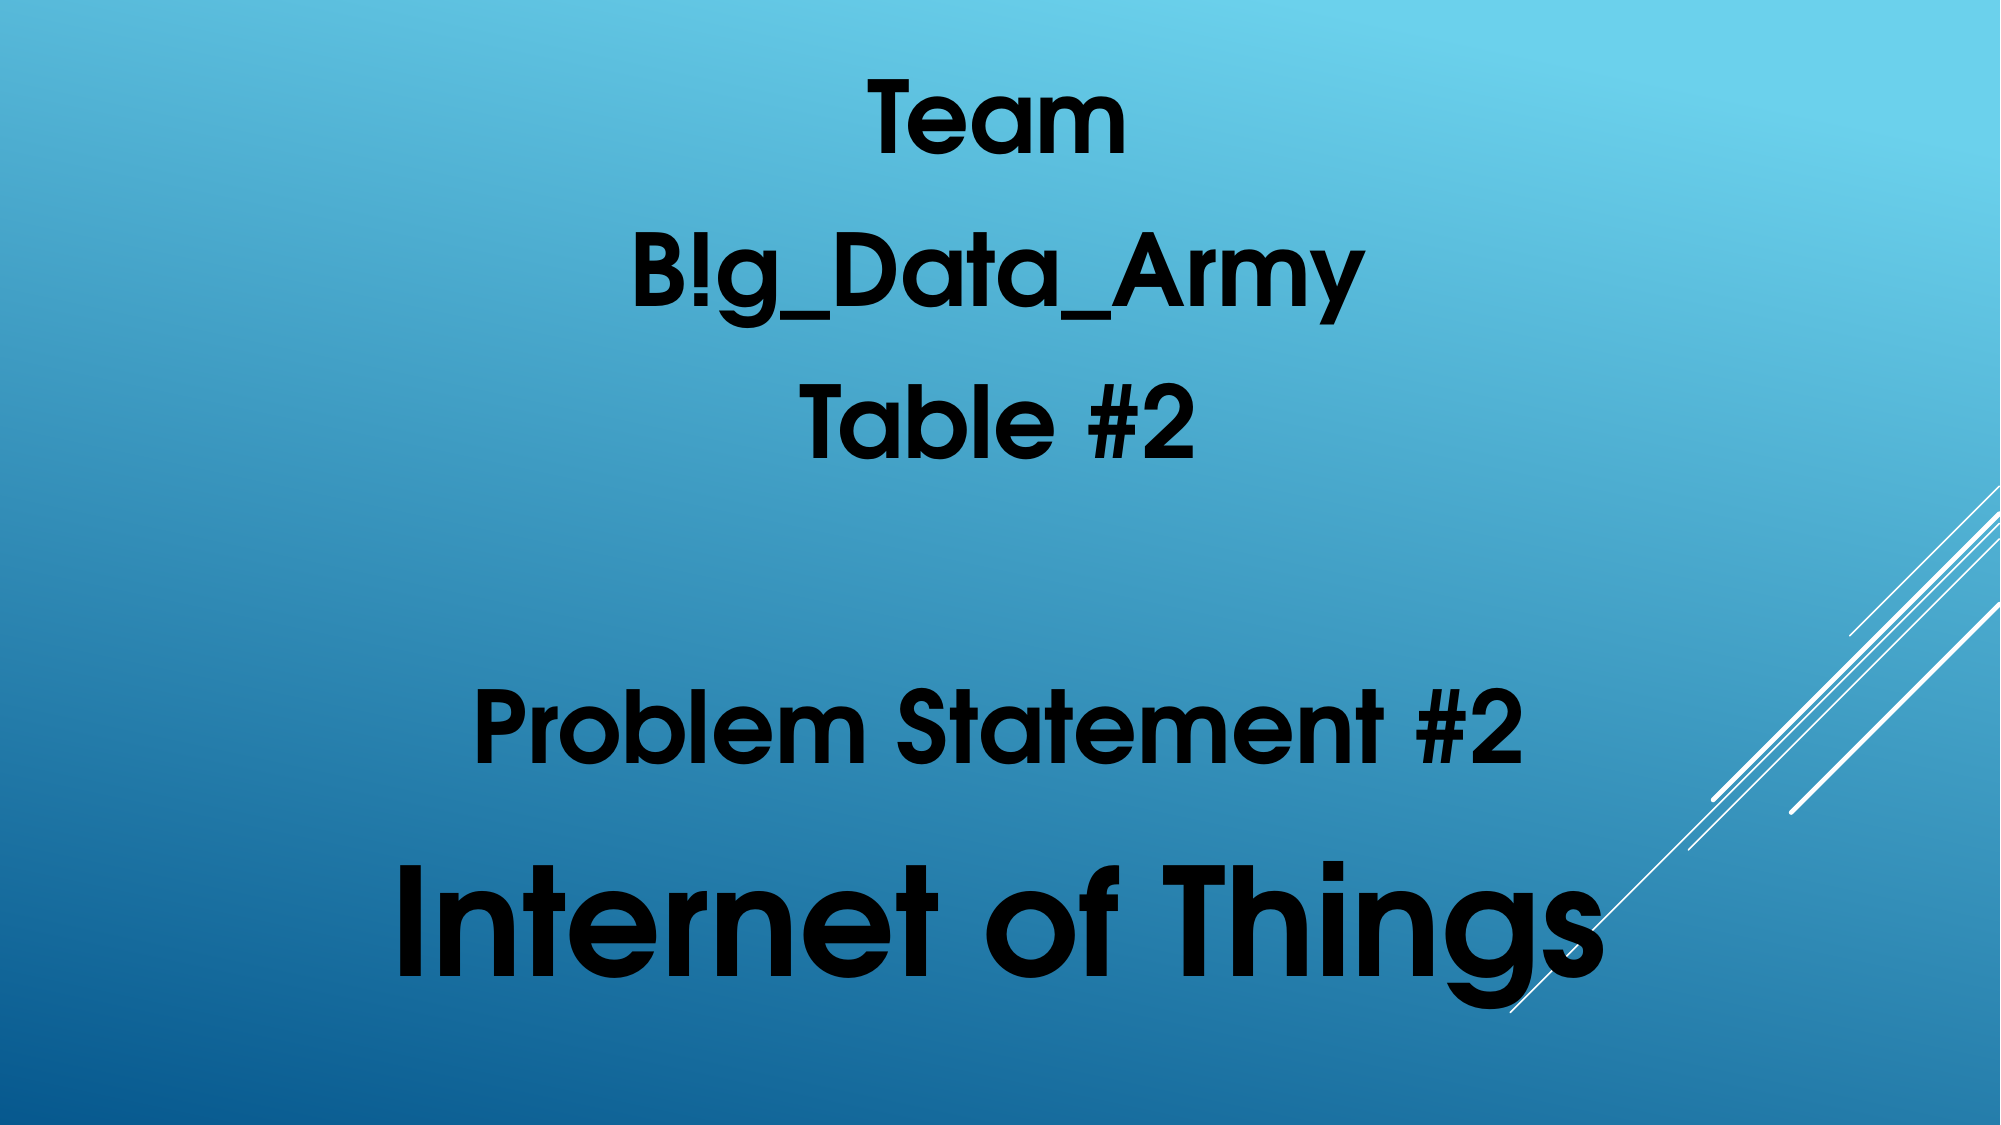

Team
B!g_Data_Army
Table #2

Problem Statement #2
Internet of Things